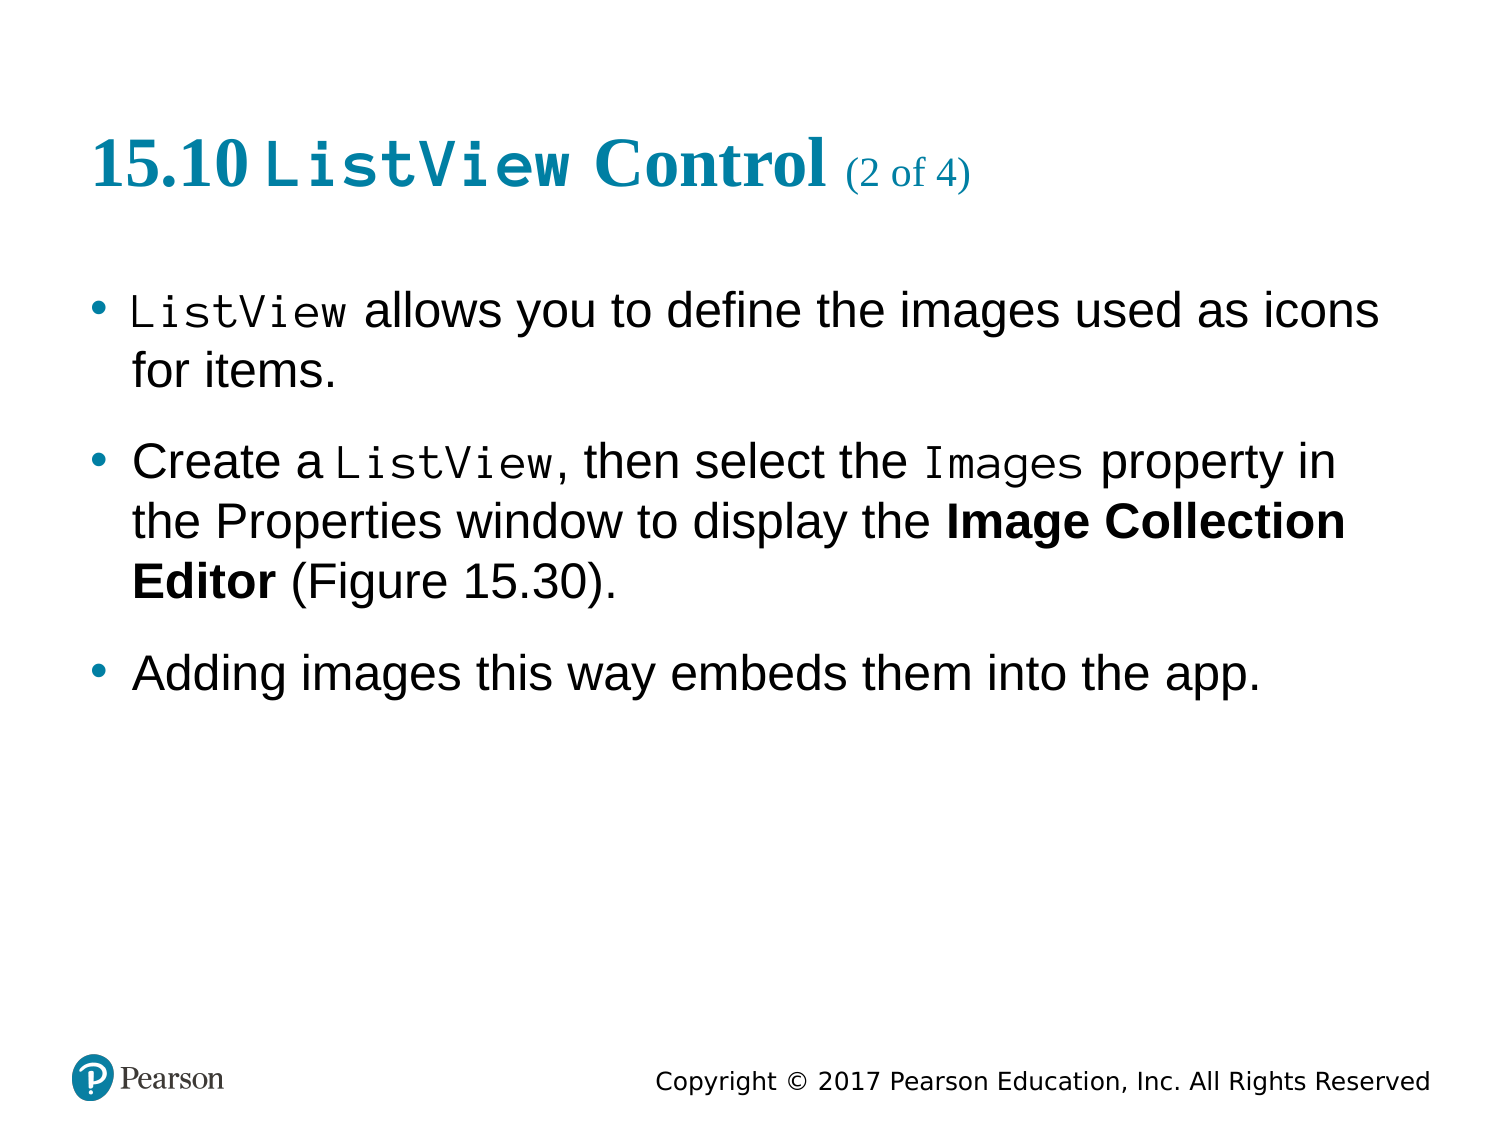

# 15.10 ListView Control (2 of 4)
ListView allows you to define the images used as icons for items.
Create a ListView, then select the Images property in the Properties window to display the Image Collection Editor (Figure 15.30).
Adding images this way embeds them into the app.